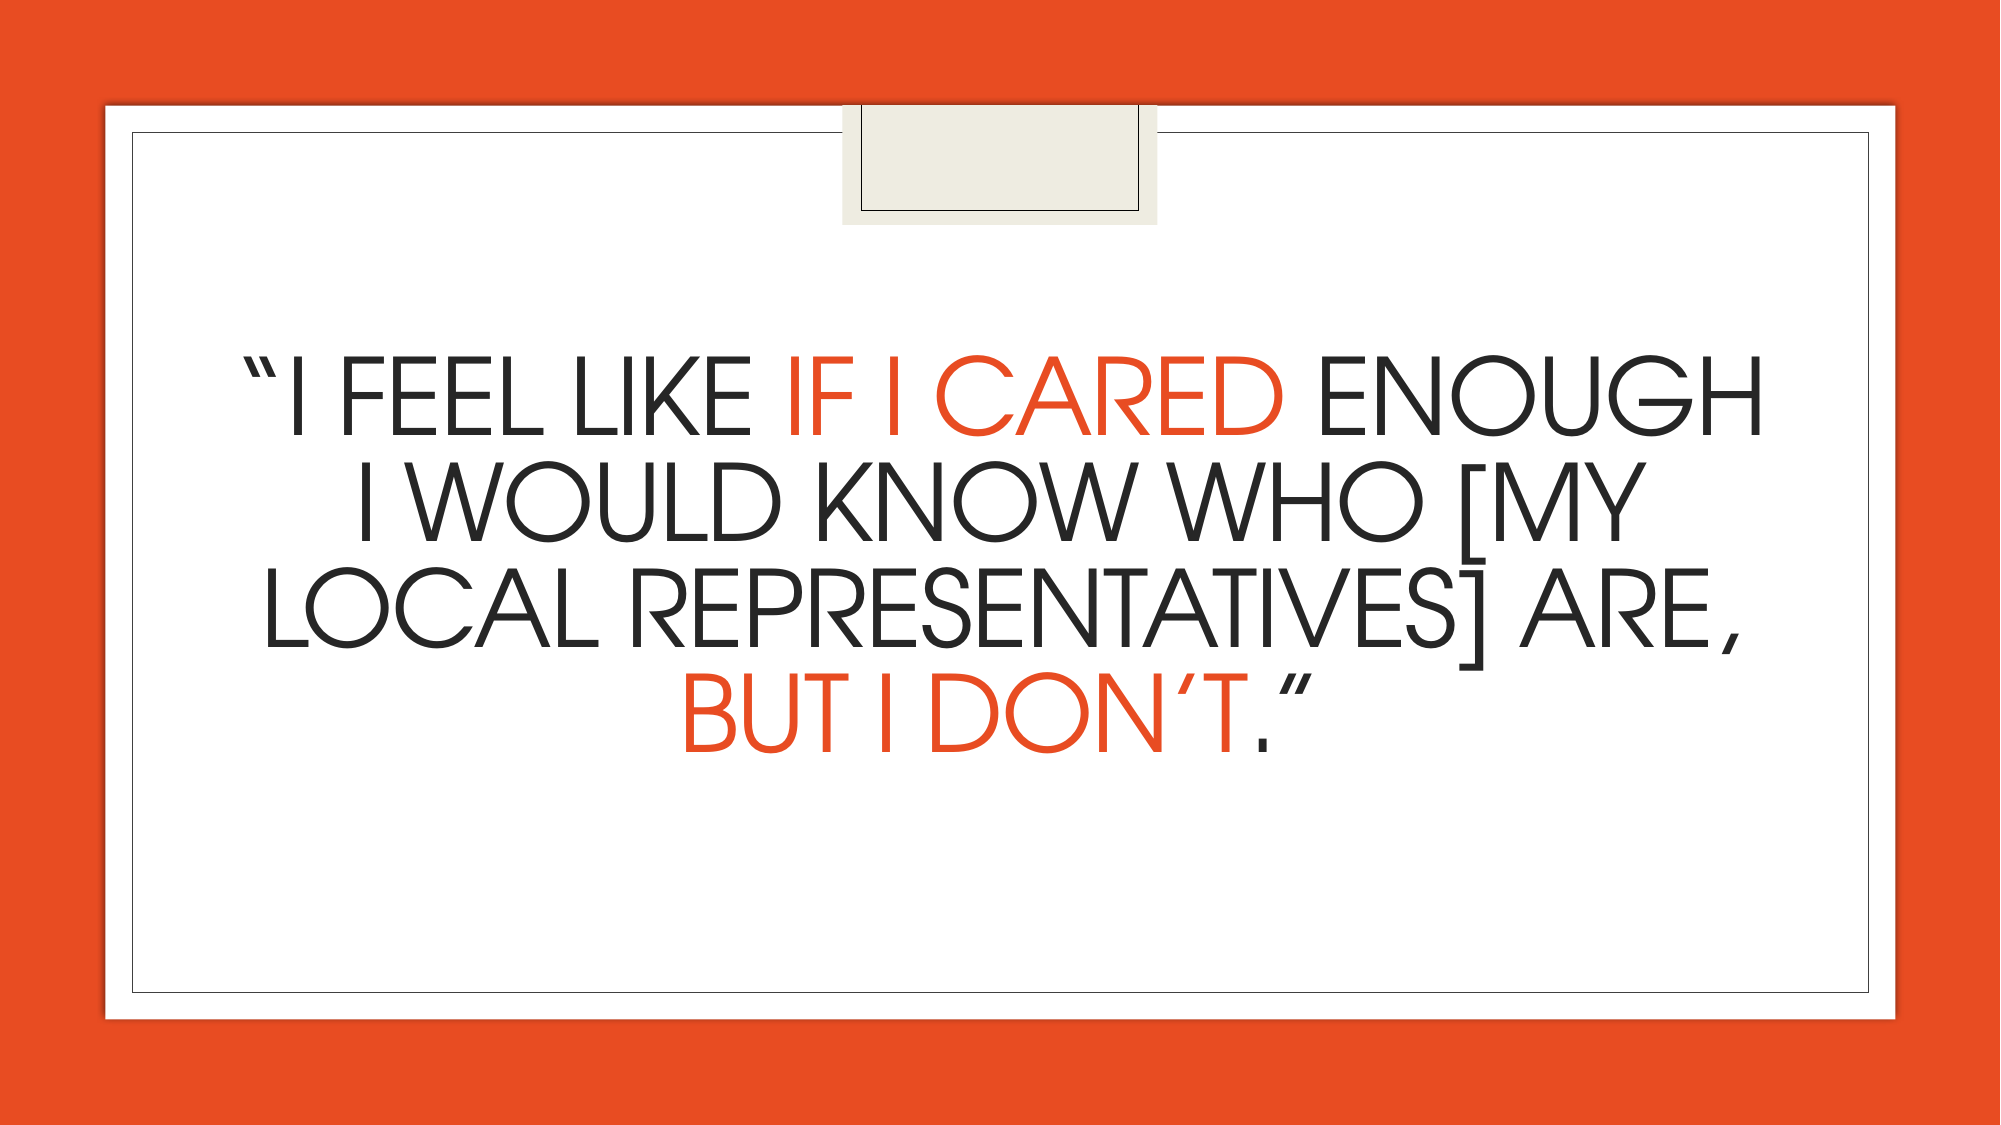

“I feel like if I cared enough I would know who [my local representatives] are, but I don’t.”